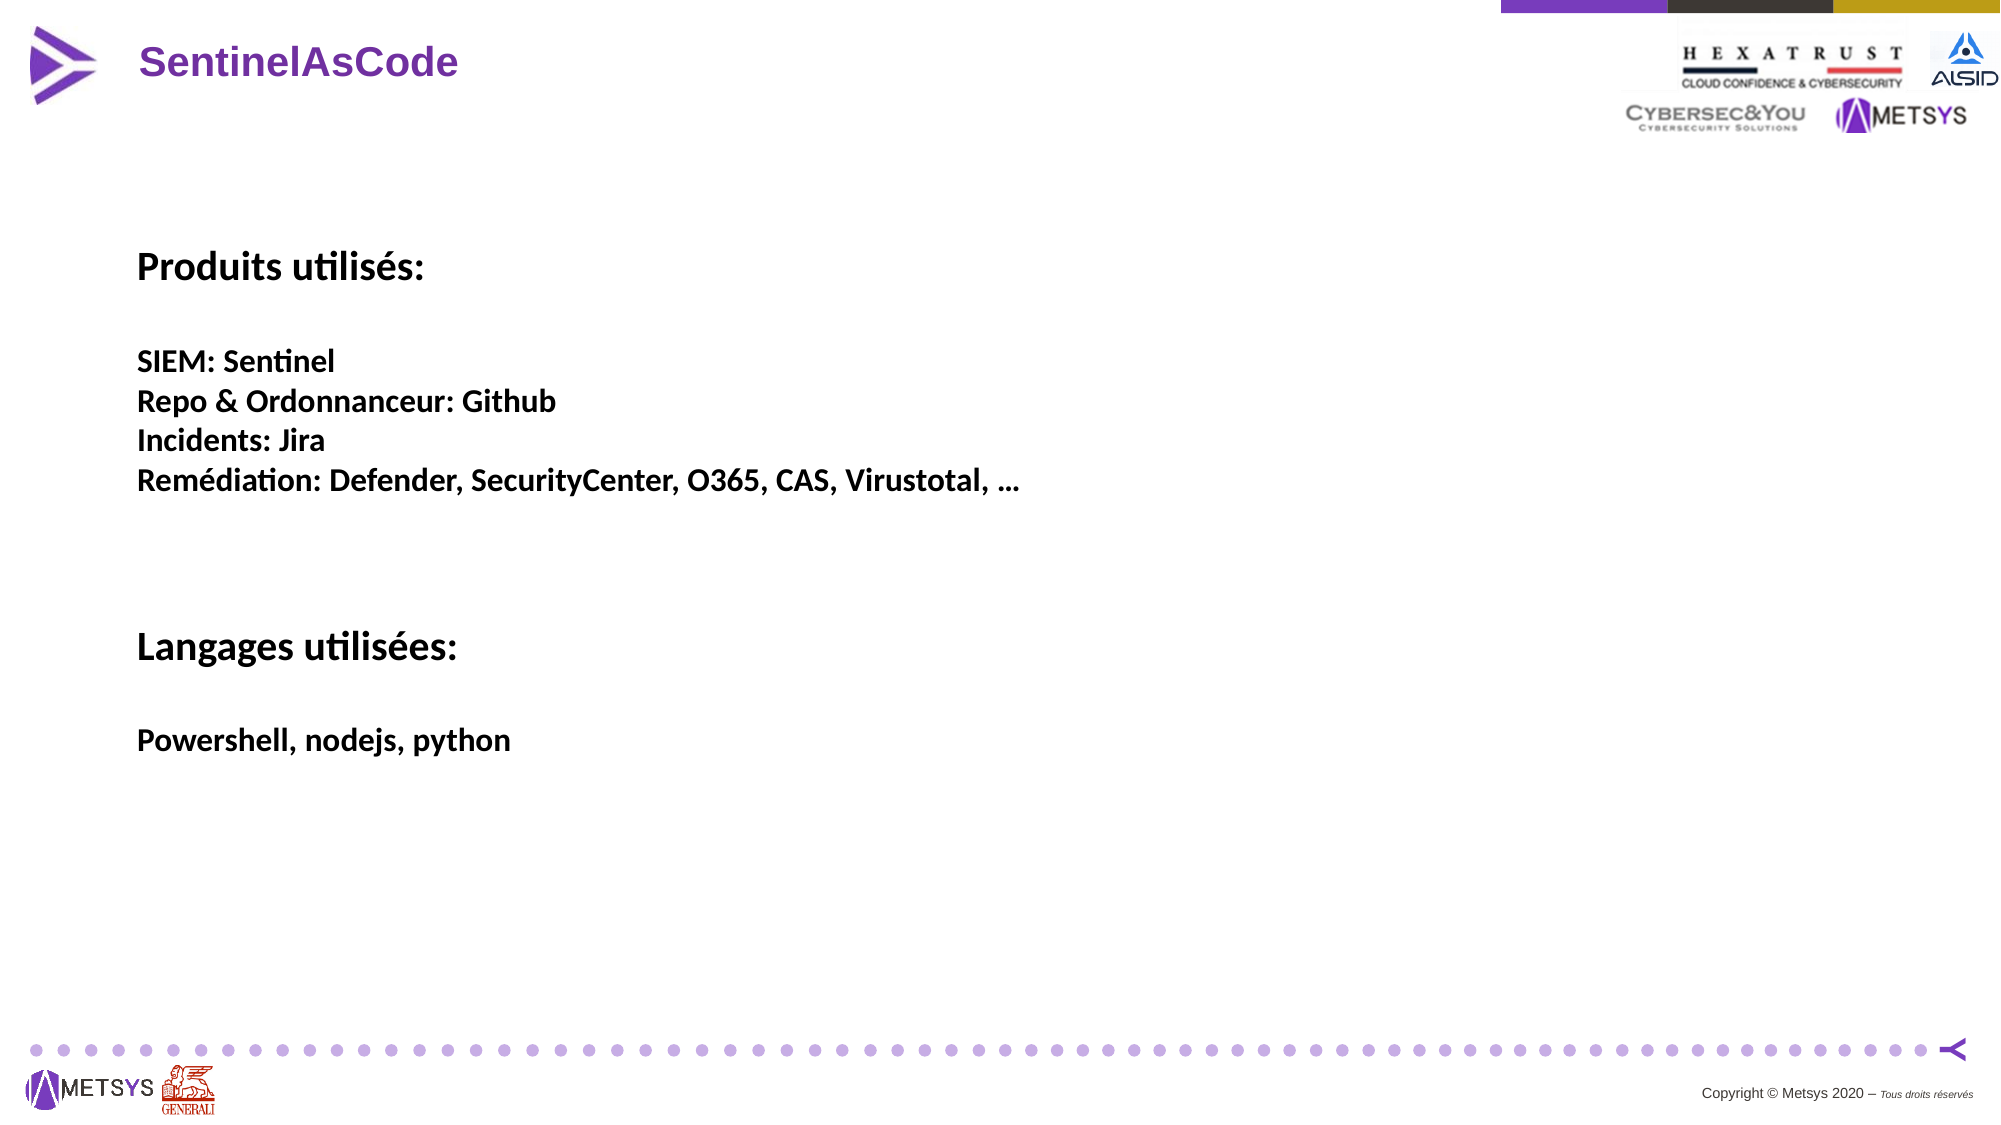

SentinelAsCode
Produits utilisés:

SIEM: Sentinel
Repo & Ordonnanceur: Github
Incidents: Jira
Remédiation: Defender, SecurityCenter, O365, CAS, Virustotal, …

Langages utilisées:

Powershell, nodejs, python